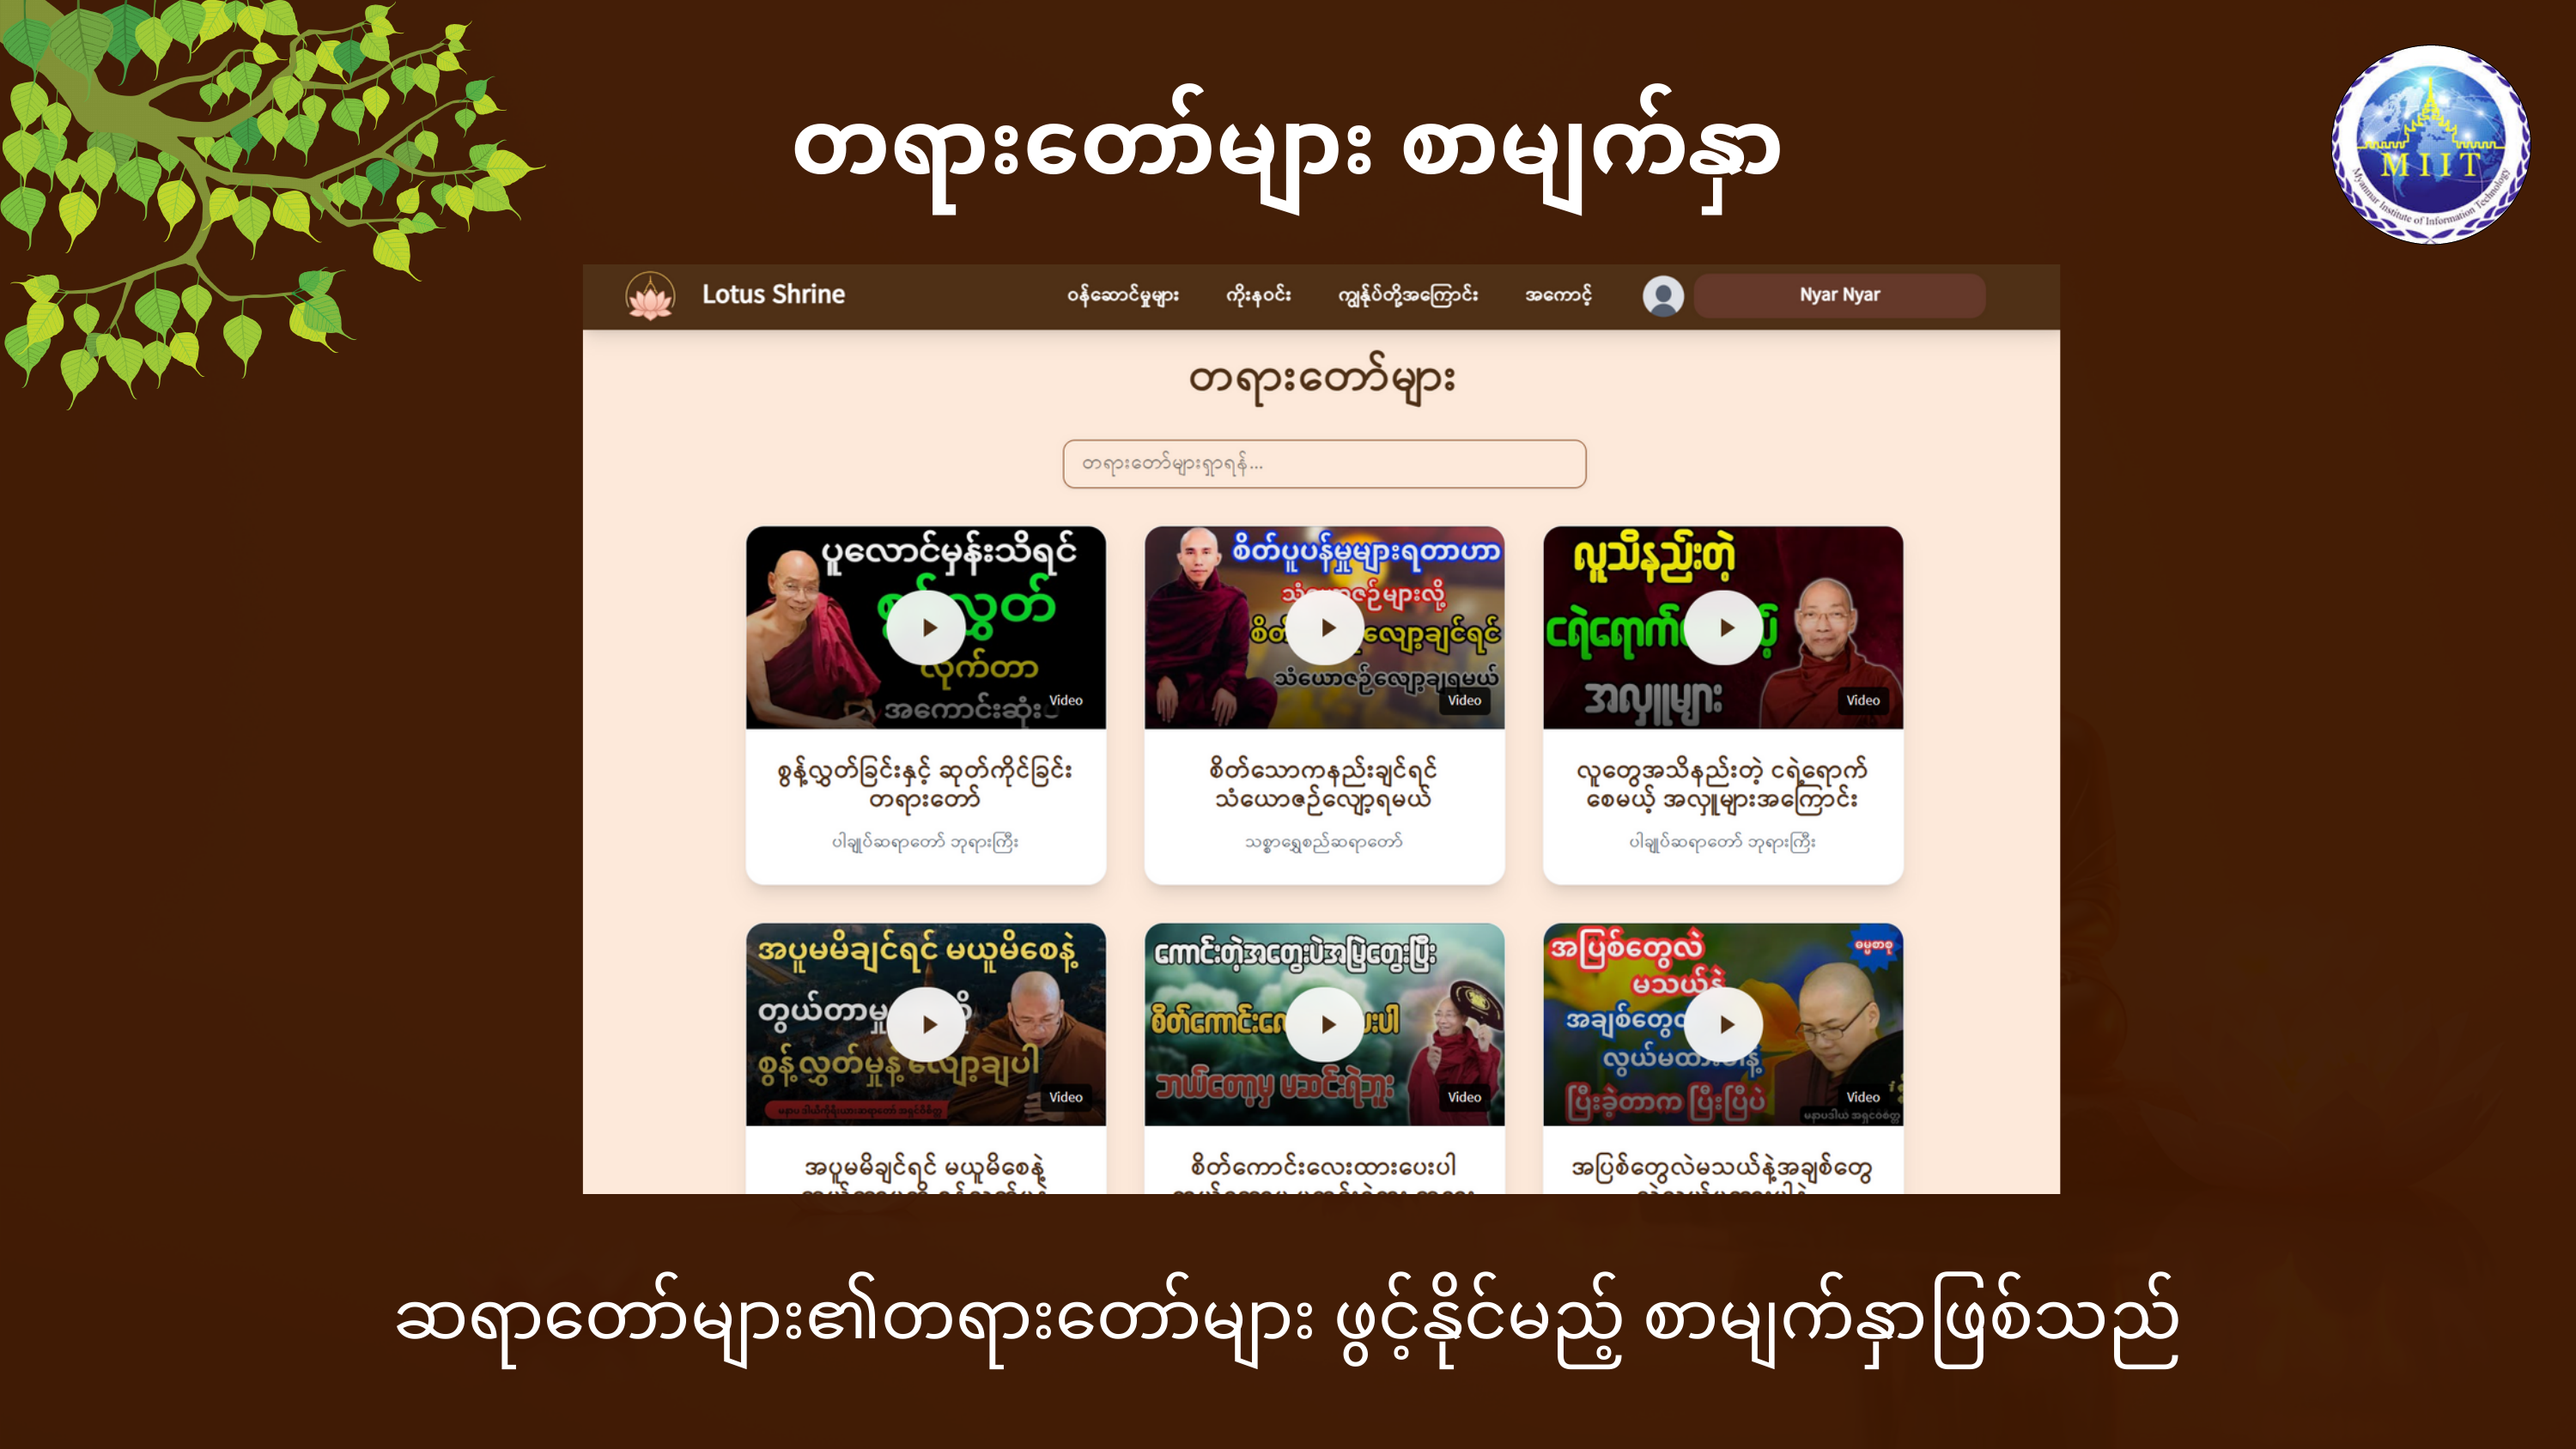

တရားတော်များ စာမျက်နှာ

ဆရာတော်များ၏တရားတော်များ ဖွင့်နိုင်မည့် စာမျက်နှာဖြစ်သည်